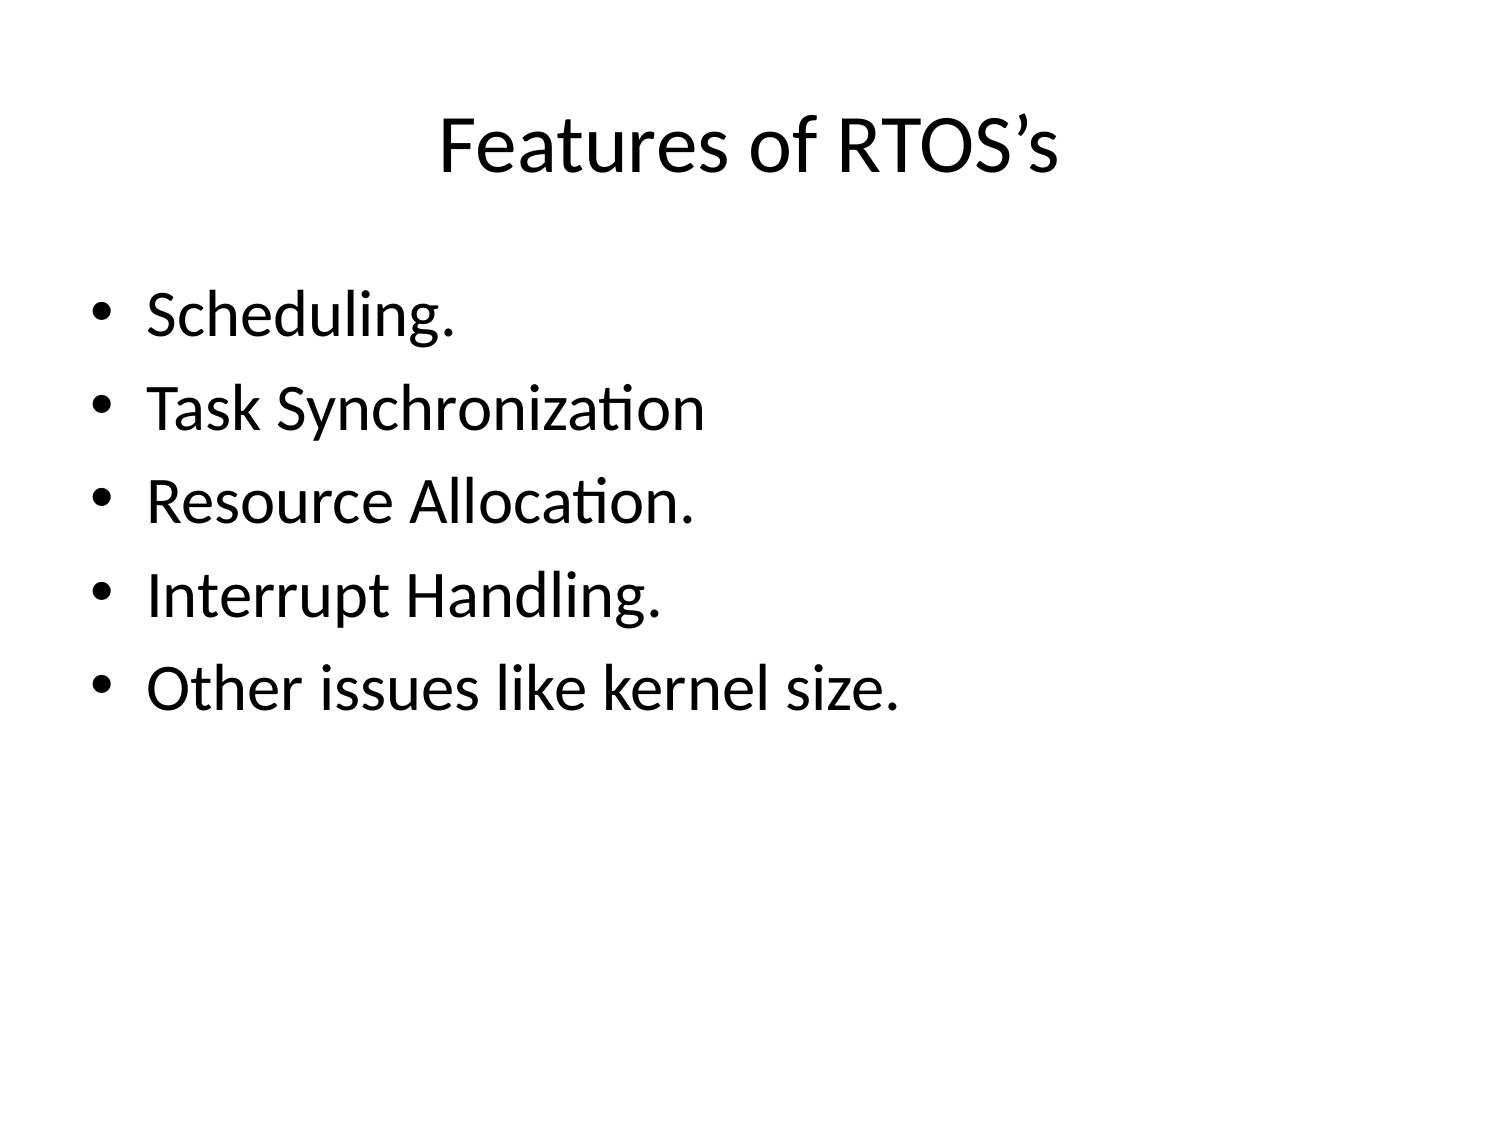

# Features of RTOS’s
Scheduling.
Task Synchronization
Resource Allocation.
Interrupt Handling.
Other issues like kernel size.